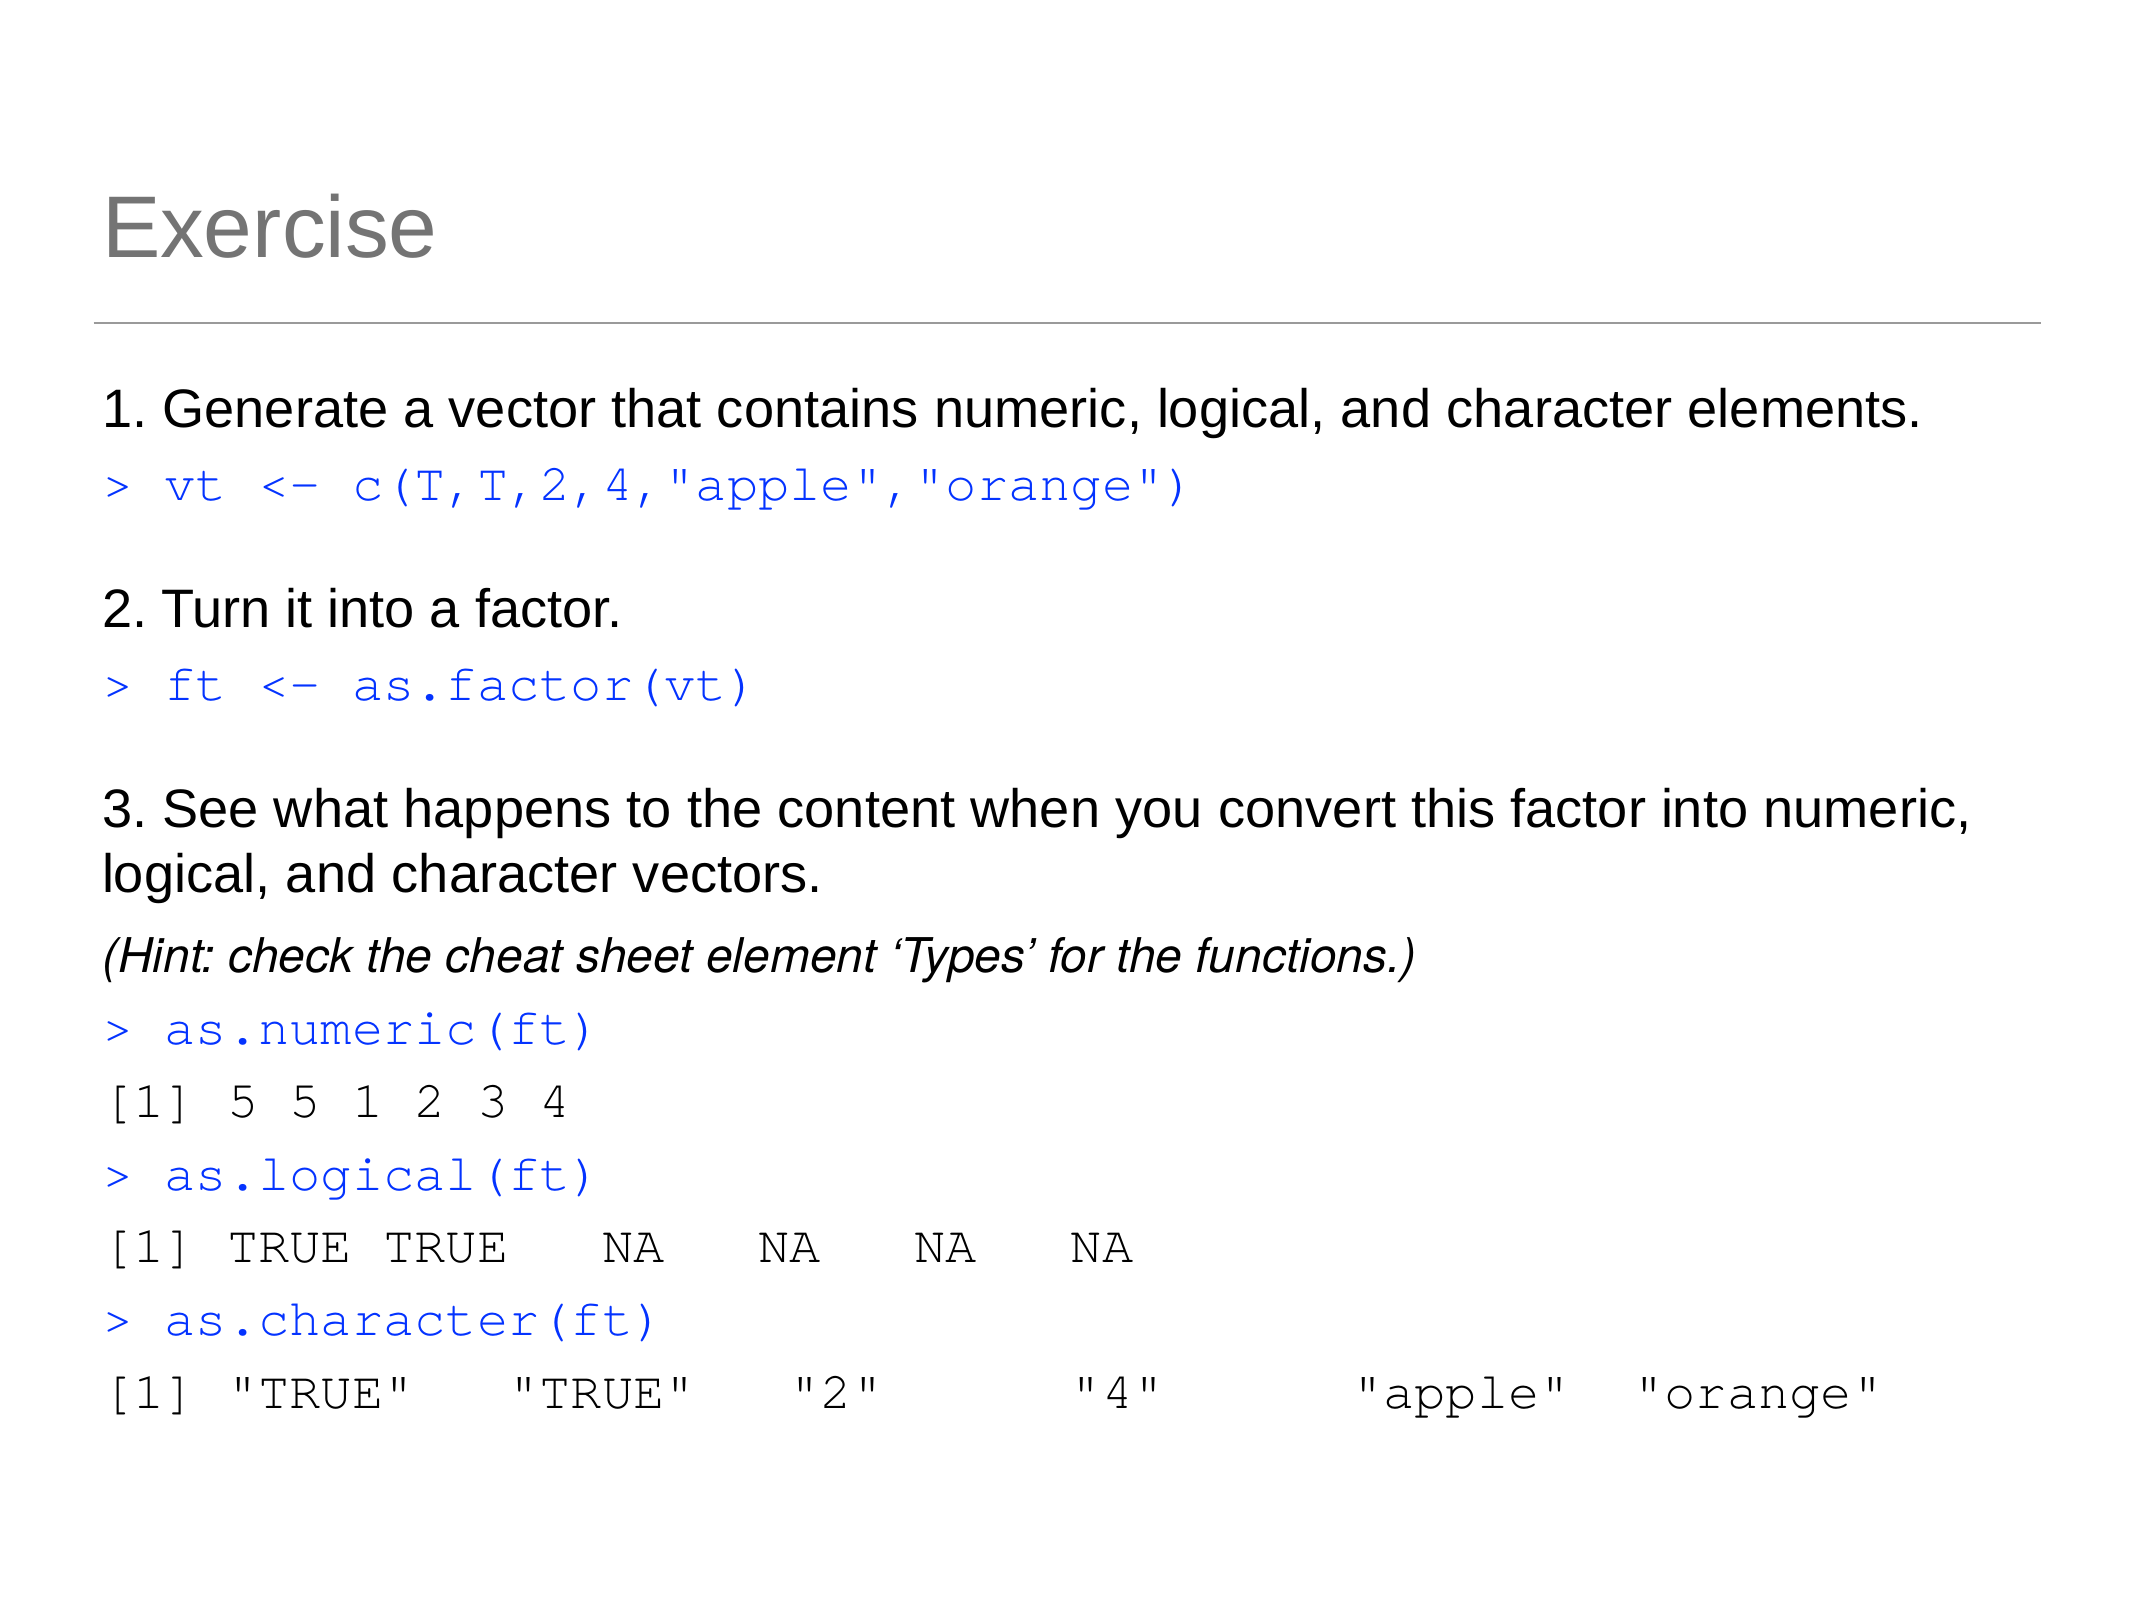

# Exercise
1. Generate a vector that contains numeric, logical, and character elements.
> vt <- c(T,T,2,4,"apple","orange")
2. Turn it into a factor.
> ft <- as.factor(vt)
3. See what happens to the content when you convert this factor into numeric, logical, and character vectors.
(Hint: check the cheat sheet element ‘Types’ for the functions.)
> as.numeric(ft)
[1] 5 5 1 2 3 4
> as.logical(ft)
[1] TRUE TRUE   NA   NA   NA   NA
> as.character(ft)
[1] "TRUE"   "TRUE"   "2"      "4"      "apple"  "orange"